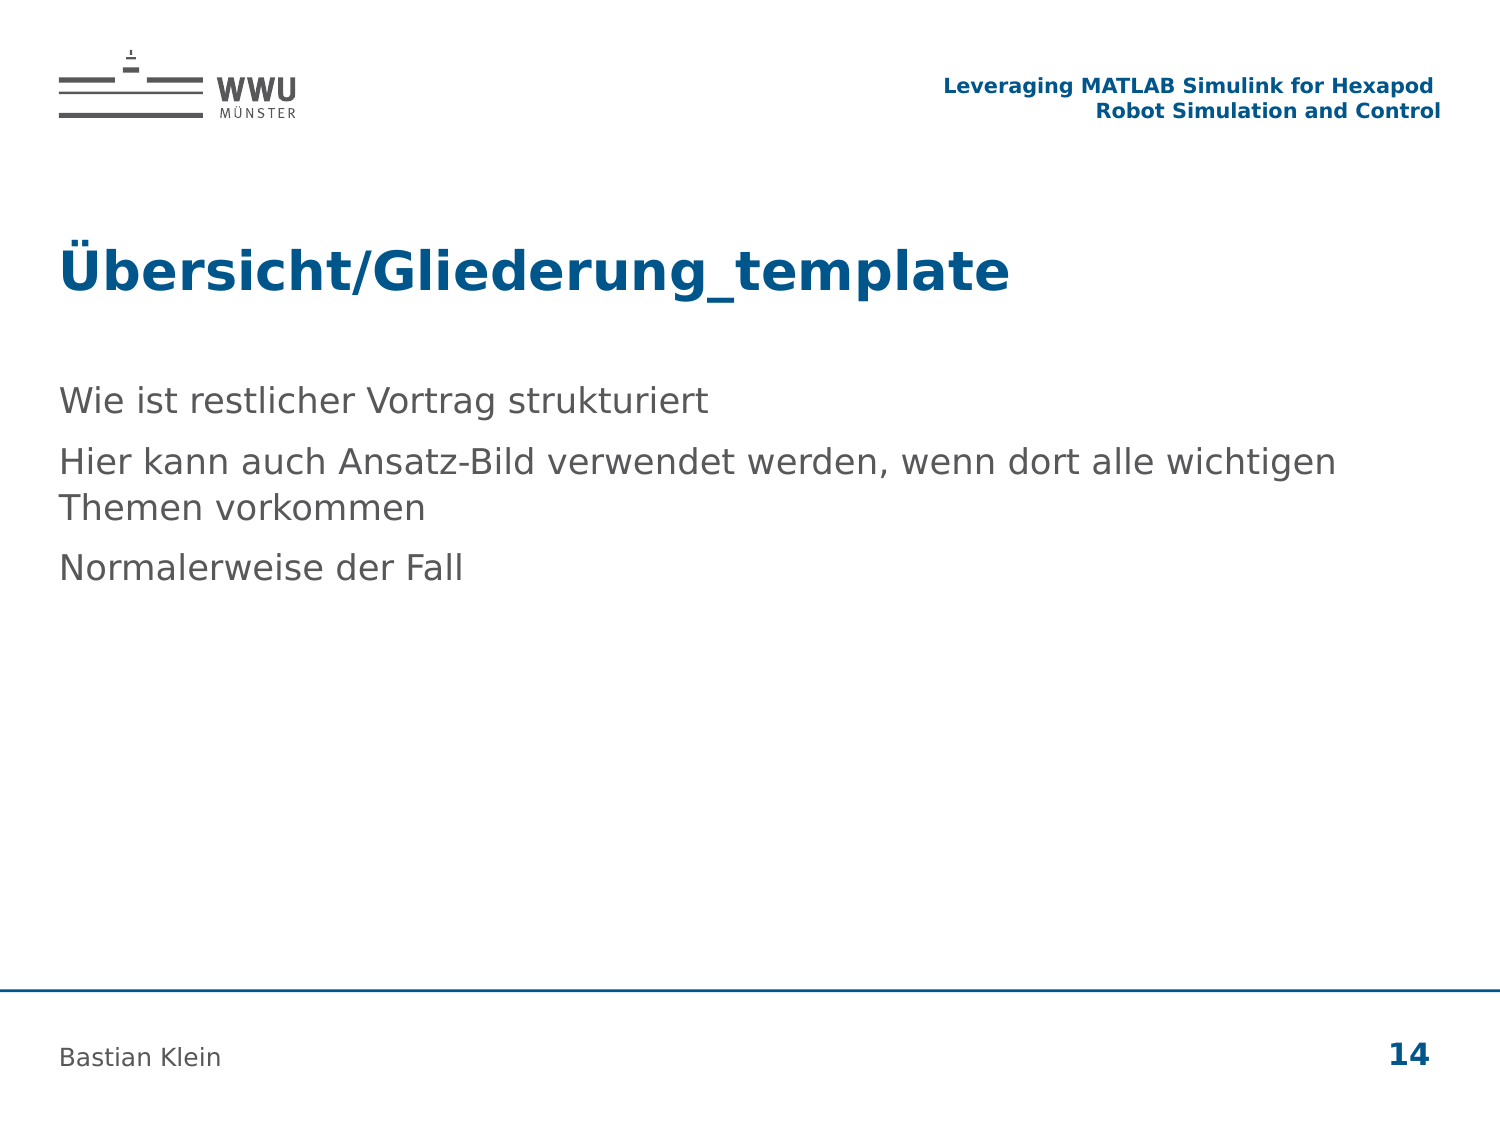

Leveraging MATLAB Simulink for Hexapod  Robot Simulation and Control
# Übersicht/Gliederung_template
Wie ist restlicher Vortrag strukturiert
Hier kann auch Ansatz-Bild verwendet werden, wenn dort alle wichtigen Themen vorkommen
Normalerweise der Fall

Bastian Klein
14